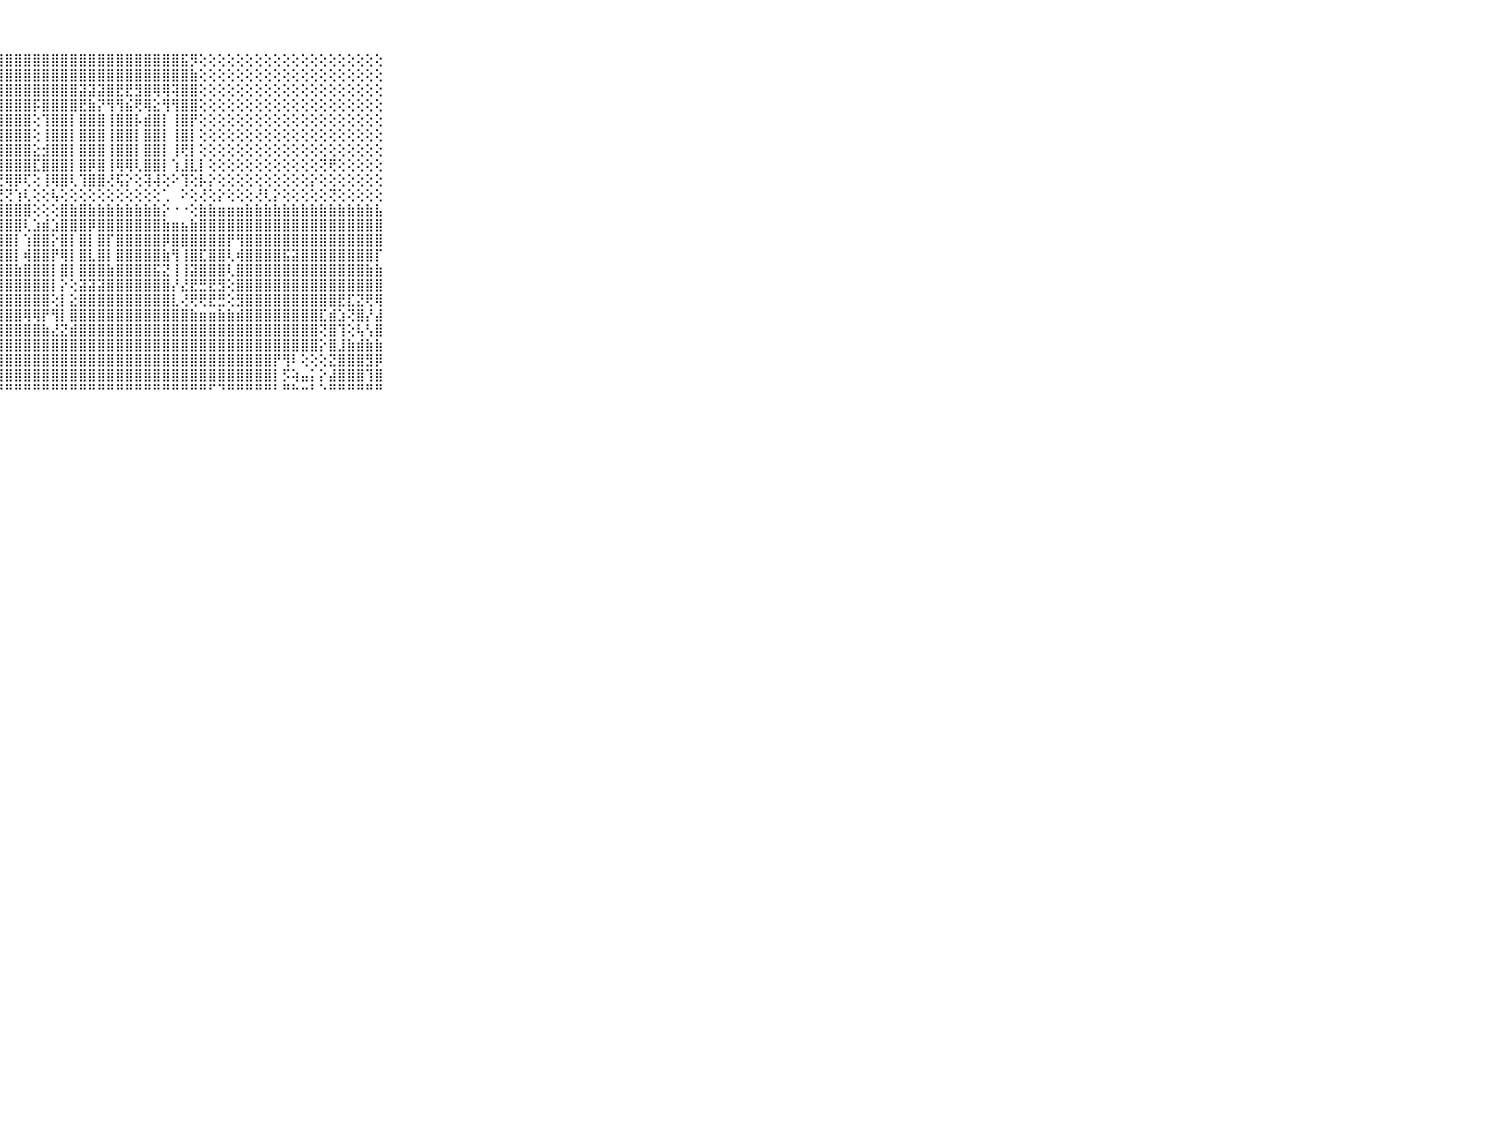

⠀⠀⠀⠀⠀⠀⠀⠀⠀⠀⠀⣿⣿⣿⣿⣿⣿⣿⣿⣿⣿⣿⣿⣿⣿⣿⣿⣿⣿⣿⣿⣿⣿⣿⣿⣿⣿⣿⣿⣿⣿⣿⣿⣿⣿⣿⣿⣯⡻⢕⢕⢕⢕⢕⢕⢕⢕⢕⢕⢕⢕⢕⢕⢕⢕⢕⢕⢕⢕⠀⠀⠀⠀⠀⠀⠀⠀⠀⠀⠀⠀
⠀⠀⠀⠀⠀⠀⠀⠀⠀⠀⠀⣿⣿⣿⣿⣿⣿⣿⣿⣿⣿⣿⣿⣿⣿⣿⣿⣿⣿⣿⣿⣿⣿⣿⣿⣿⣿⣿⣿⣿⣿⣿⣿⣿⣿⣿⣿⣿⣷⢕⢕⢕⢕⢕⢕⢕⢕⢕⢕⢕⢕⢕⢕⢕⢕⢕⢕⢕⢕⠀⠀⠀⠀⠀⠀⠀⠀⠀⠀⠀⠀
⠀⠀⠀⠀⠀⠀⠀⠀⠀⠀⠀⣿⣇⣻⣿⣿⣿⣿⣿⣿⣿⣿⣿⣿⣿⣿⣿⣿⣿⣿⣿⣿⣿⣿⣿⣿⣽⣽⣽⣿⣟⣟⣻⣿⢿⢿⢽⣿⣿⢕⢕⢕⢕⢕⢕⢕⢕⢕⢕⢕⢕⢕⢕⢕⢕⢕⢕⢕⢕⠀⠀⠀⠀⠀⠀⠀⠀⠀⠀⠀⠀
⠀⠀⠀⠀⠀⠀⠀⠀⠀⠀⠀⣿⣿⢻⣿⣿⣿⣿⡧⢿⣿⣿⣿⢿⣿⣿⣿⣿⣿⣿⣿⡯⣿⣿⣿⣿⣟⣷⡝⢻⢻⣮⢟⢿⣕⢻⢻⣿⣿⢕⢕⢕⢕⢕⢕⢕⢕⢕⢕⢕⢕⢕⢕⢕⢕⢕⢕⢕⢕⠀⠀⠀⠀⠀⠀⠀⠀⠀⠀⠀⠀
⠀⠀⠀⠀⠀⠀⠀⠀⠀⠀⠀⣿⣿⢸⣿⣿⣿⡟⢕⣺⣿⣿⣿⢹⣿⣿⣿⢺⣿⣿⣿⢕⢹⣿⣿⡇⣿⣿⣿⢸⣿⣿⡧⣾⣿⡇⢸⣿⡟⢕⢕⢕⢕⢕⢕⢕⢕⢕⢕⢕⢕⢕⢕⢕⢕⢕⢕⢕⢕⠀⠀⠀⠀⠀⠀⠀⠀⠀⠀⠀⠀
⠀⠀⠀⠀⠀⠀⠀⠀⠀⠀⠀⣿⣿⢸⣿⣿⣿⡇⢕⢹⣿⣿⣿⢸⣿⣿⣿⢸⣿⣿⣿⢕⢸⣿⣿⡇⣿⣿⣿⢸⣿⣿⡇⣿⣿⡇⢸⣿⡇⢕⢕⢕⢕⢕⢕⢕⢕⢕⢕⢕⢕⢕⢕⢕⢕⢕⢕⢕⢕⠀⠀⠀⠀⠀⠀⠀⠀⠀⠀⠀⠀
⠀⠀⠀⠀⠀⠀⠀⠀⠀⠀⠀⣿⣿⢱⣿⣿⣿⡇⢕⢻⣿⣿⣿⢸⣿⣿⣿⢼⣿⣿⣿⣕⣺⣿⣿⡇⣿⣿⣿⢸⣿⣿⡇⣿⣿⡇⢸⢟⡇⢕⢕⢕⢕⢕⢕⢕⢕⢕⢕⢕⢕⢕⢕⢕⢕⢕⢕⢕⢕⠀⠀⠀⠀⠀⠀⠀⠀⠀⠀⠀⠀
⠀⠀⠀⠀⠀⠀⠀⠀⠀⠀⠀⣿⣿⢸⣿⣿⣿⡇⢕⢺⣿⣿⣿⢸⣿⣿⣿⢸⣿⣿⣿⣏⣿⣿⣿⡇⣿⡿⣿⢸⢿⢿⢇⣿⣿⡇⢱⣸⣇⡇⢕⢕⢕⢕⢕⢕⢕⢕⢕⢕⢕⢕⢝⢟⢕⢕⢕⢕⢕⠀⠀⠀⠀⠀⠀⠀⠀⠀⠀⠀⠀
⠀⠀⠀⠀⠀⠀⠀⠀⠀⠀⠀⢟⢟⢜⢿⡿⢿⢇⢕⢾⢿⣿⣿⣜⣿⣿⡿⢜⢿⡿⢏⢕⢸⢿⣿⢇⢹⣿⣿⢜⢯⡕⢕⢽⢼⢕⠕⢹⢕⡧⡕⢕⢕⢕⢕⢕⢕⢕⢕⢕⢕⡕⢕⢕⢕⢕⢕⢕⢕⠀⠀⠀⠀⠀⠀⠀⠀⠀⠀⠀⠀
⠀⠀⠀⠀⠀⠀⠀⠀⠀⠀⠀⢕⢕⢕⢕⢕⢕⢕⢕⢎⢕⢕⢕⢜⢕⢕⢕⢜⢝⢱⢇⢕⢕⢧⢕⢕⢕⢕⢕⢕⢕⢕⢕⢕⢕⢁⠀⠕⢕⢜⢕⡕⢕⢕⢕⢜⢇⡕⢕⢕⢕⢕⢕⢝⢕⢕⢕⢕⢕⠀⠀⠀⠀⠀⠀⠀⠀⠀⠀⠀⠀
⠀⠀⠀⠀⠀⠀⠀⠀⠀⠀⠀⣿⣿⣿⣿⣿⣿⣿⣿⣿⣿⣿⣿⣿⣿⣿⣿⣿⣿⣿⣿⢕⢕⢕⣿⣷⣿⣷⣷⣷⣷⣷⣷⣷⣷⡕⠐⠐⢕⣷⣷⣶⣶⣶⣷⣷⣷⣷⣷⣷⣷⣷⣷⣷⣷⣷⣷⣷⣧⠀⠀⠀⠀⠀⠀⠀⠀⠀⠀⠀⠀
⠀⠀⠀⠀⠀⠀⠀⠀⠀⠀⠀⣿⣿⣿⣿⣿⣿⣿⣿⣿⣿⣿⣿⣿⣿⣿⣿⣿⣿⣿⢇⣱⣾⣱⣿⣿⣿⡿⣿⣿⣿⣿⣿⣿⣿⣷⣶⣦⣷⣿⣿⣿⣿⣿⣿⣿⣿⣿⣿⣿⣿⣿⣿⣿⣿⣿⣿⣿⣿⠀⠀⠀⠀⠀⠀⠀⠀⠀⠀⠀⠀
⠀⠀⠀⠀⠀⠀⠀⠀⠀⠀⠀⣿⣿⣿⣿⣿⣿⣿⣿⣿⣿⣿⣿⣿⣿⣿⣿⣿⣿⡇⢱⣿⣿⡕⣿⡇⣿⡇⣿⡏⣿⣿⣿⣿⣿⡿⣿⣿⣿⣿⣿⣿⡟⢻⣿⣿⣿⣿⣿⣿⣿⣿⣿⣿⣿⣿⣿⣿⣿⠀⠀⠀⠀⠀⠀⠀⠀⠀⠀⠀⠀
⠀⠀⠀⠀⠀⠀⠀⠀⠀⠀⠀⣿⣿⣿⣿⣿⣿⣿⣿⣿⣿⣿⣿⣿⣿⣿⣿⣿⣿⡇⢾⣿⣿⡟⢿⡇⣿⣇⣿⡇⣿⣿⣿⣿⣿⣷⢻⢸⣿⣏⣿⣿⢇⢾⣿⣿⣿⣿⣯⣽⣿⣿⣿⣿⣿⣿⣿⣿⡏⠀⠀⠀⠀⠀⠀⠀⠀⠀⠀⠀⠀
⠀⠀⠀⠀⠀⠀⠀⠀⠀⠀⠀⣿⣿⣿⣿⣿⣿⣿⣿⣿⣿⣿⣿⣿⣿⣿⣿⣿⣿⣷⣿⣿⣿⡇⣿⡇⣿⣿⣿⣷⣿⣿⣿⣿⣯⣝⢸⢸⣽⣿⣿⣿⢇⣿⣿⣿⣿⣿⣿⣿⣿⣿⣿⣿⣿⣿⣿⣷⣷⠀⠀⠀⠀⠀⠀⠀⠀⠀⠀⠀⠀
⠀⠀⠀⠀⠀⠀⠀⠀⠀⠀⠀⣿⣿⣿⣿⣿⣿⣿⣿⣿⣿⣿⣿⣿⣿⣿⣿⣿⣿⣿⣿⣿⣿⡇⡕⢕⣽⣽⣽⣿⣿⣿⣿⣿⣿⣿⡜⣜⣟⣛⣟⣻⢕⣿⣿⣿⣿⣿⣿⣿⣿⣿⣿⣿⣿⣿⣿⣿⣿⠀⠀⠀⠀⠀⠀⠀⠀⠀⠀⠀⠀
⠀⠀⠀⠀⠀⠀⠀⠀⠀⠀⠀⣿⣿⣿⣿⣿⣿⣿⣿⣿⣿⣿⣿⣿⣿⣿⣿⣿⣿⣿⣿⣿⣿⢕⡇⣕⣿⣿⣿⣿⣿⣿⣿⣿⣿⣿⣇⢜⢟⢟⣟⣛⢕⣻⣿⣿⣿⣿⣿⣿⣿⣿⣿⣿⣟⣏⣝⢟⢿⠀⠀⠀⠀⠀⠀⠀⠀⠀⠀⠀⠀
⠀⠀⠀⠀⠀⠀⠀⠀⠀⠀⠀⣿⣿⣿⣿⣿⣿⣿⣿⣿⣿⣿⣿⣿⣿⣿⣿⣿⣿⣿⢿⢿⡟⢻⡇⣿⣿⣿⣿⣿⣿⣿⣿⣿⣿⣿⣿⣿⣷⣶⣶⣷⣷⣾⣿⣿⣿⣿⣿⣿⣿⣿⣏⣾⣱⢝⣿⡜⣼⠀⠀⠀⠀⠀⠀⠀⠀⠀⠀⠀⠀
⠀⠀⠀⠀⠀⠀⠀⠀⠀⠀⠀⣿⣿⣿⣿⣿⣿⣿⣿⣿⣿⣿⣿⣿⣿⣿⣿⣿⣿⣿⣿⣿⣷⣜⣝⣾⣿⣿⣿⣿⣿⣿⣿⣿⣿⣿⣿⣿⣿⣿⣿⣿⣿⣿⣿⣿⣿⣿⣿⣿⣿⣿⢝⣿⢹⢕⢧⢣⣿⠀⠀⠀⠀⠀⠀⠀⠀⠀⠀⠀⠀
⠀⠀⠀⠀⠀⠀⠀⠀⠀⠀⠀⣿⣿⣿⣿⣿⣿⣿⣿⣿⣿⣿⣿⣿⣿⣿⣿⣿⣿⣿⣿⣿⣿⣿⣿⣿⣿⣿⣿⣿⣿⣿⣿⣿⣿⣿⣿⣿⣿⣿⣿⣿⣿⣿⣿⣿⣿⣿⣿⣿⣿⣿⡕⣿⣸⣷⣾⣷⣷⠀⠀⠀⠀⠀⠀⠀⠀⠀⠀⠀⠀
⠀⠀⠀⠀⠀⠀⠀⠀⠀⠀⠀⣿⣿⣿⣿⣿⣿⣿⣿⣿⣿⣿⣿⣿⣿⣿⣿⣿⣿⣿⣿⣿⣿⣿⣿⣿⣿⣿⣿⣿⣿⣿⣿⣿⣿⣿⣿⣿⣿⣿⣿⣿⣿⣿⣿⣿⣿⡟⢻⠇⢕⢕⢕⣝⣿⣿⣿⣻⡿⠀⠀⠀⠀⠀⠀⠀⠀⠀⠀⠀⠀
⠀⠀⠀⠀⠀⠀⠀⠀⠀⠀⠀⣿⣿⣿⣿⣿⣿⣿⣿⣿⣿⣿⣿⣿⣿⣿⣿⣿⣿⣿⣿⣿⣿⣿⣿⣿⣿⣿⣿⣿⣿⣿⣿⣿⣿⣿⣿⣿⣿⣿⣿⣿⣿⣿⣿⣿⣿⡇⡫⢵⣤⡅⡕⣼⣿⣿⣿⢹⣿⠀⠀⠀⠀⠀⠀⠀⠀⠀⠀⠀⠀
⠀⠀⠀⠀⠀⠀⠀⠀⠀⠀⠀⠛⠛⠛⠛⠛⠛⠛⠛⠛⠛⠛⠛⠛⠛⠛⠛⠛⠛⠛⠛⠛⠛⠛⠛⠛⠛⠛⠛⠛⠛⠛⠛⠛⠛⠛⠛⠛⠛⠛⠋⠙⠛⠛⠛⠛⠛⠃⠛⠓⠒⠃⠑⠛⠛⠛⠛⠛⠛⠀⠀⠀⠀⠀⠀⠀⠀⠀⠀⠀⠀